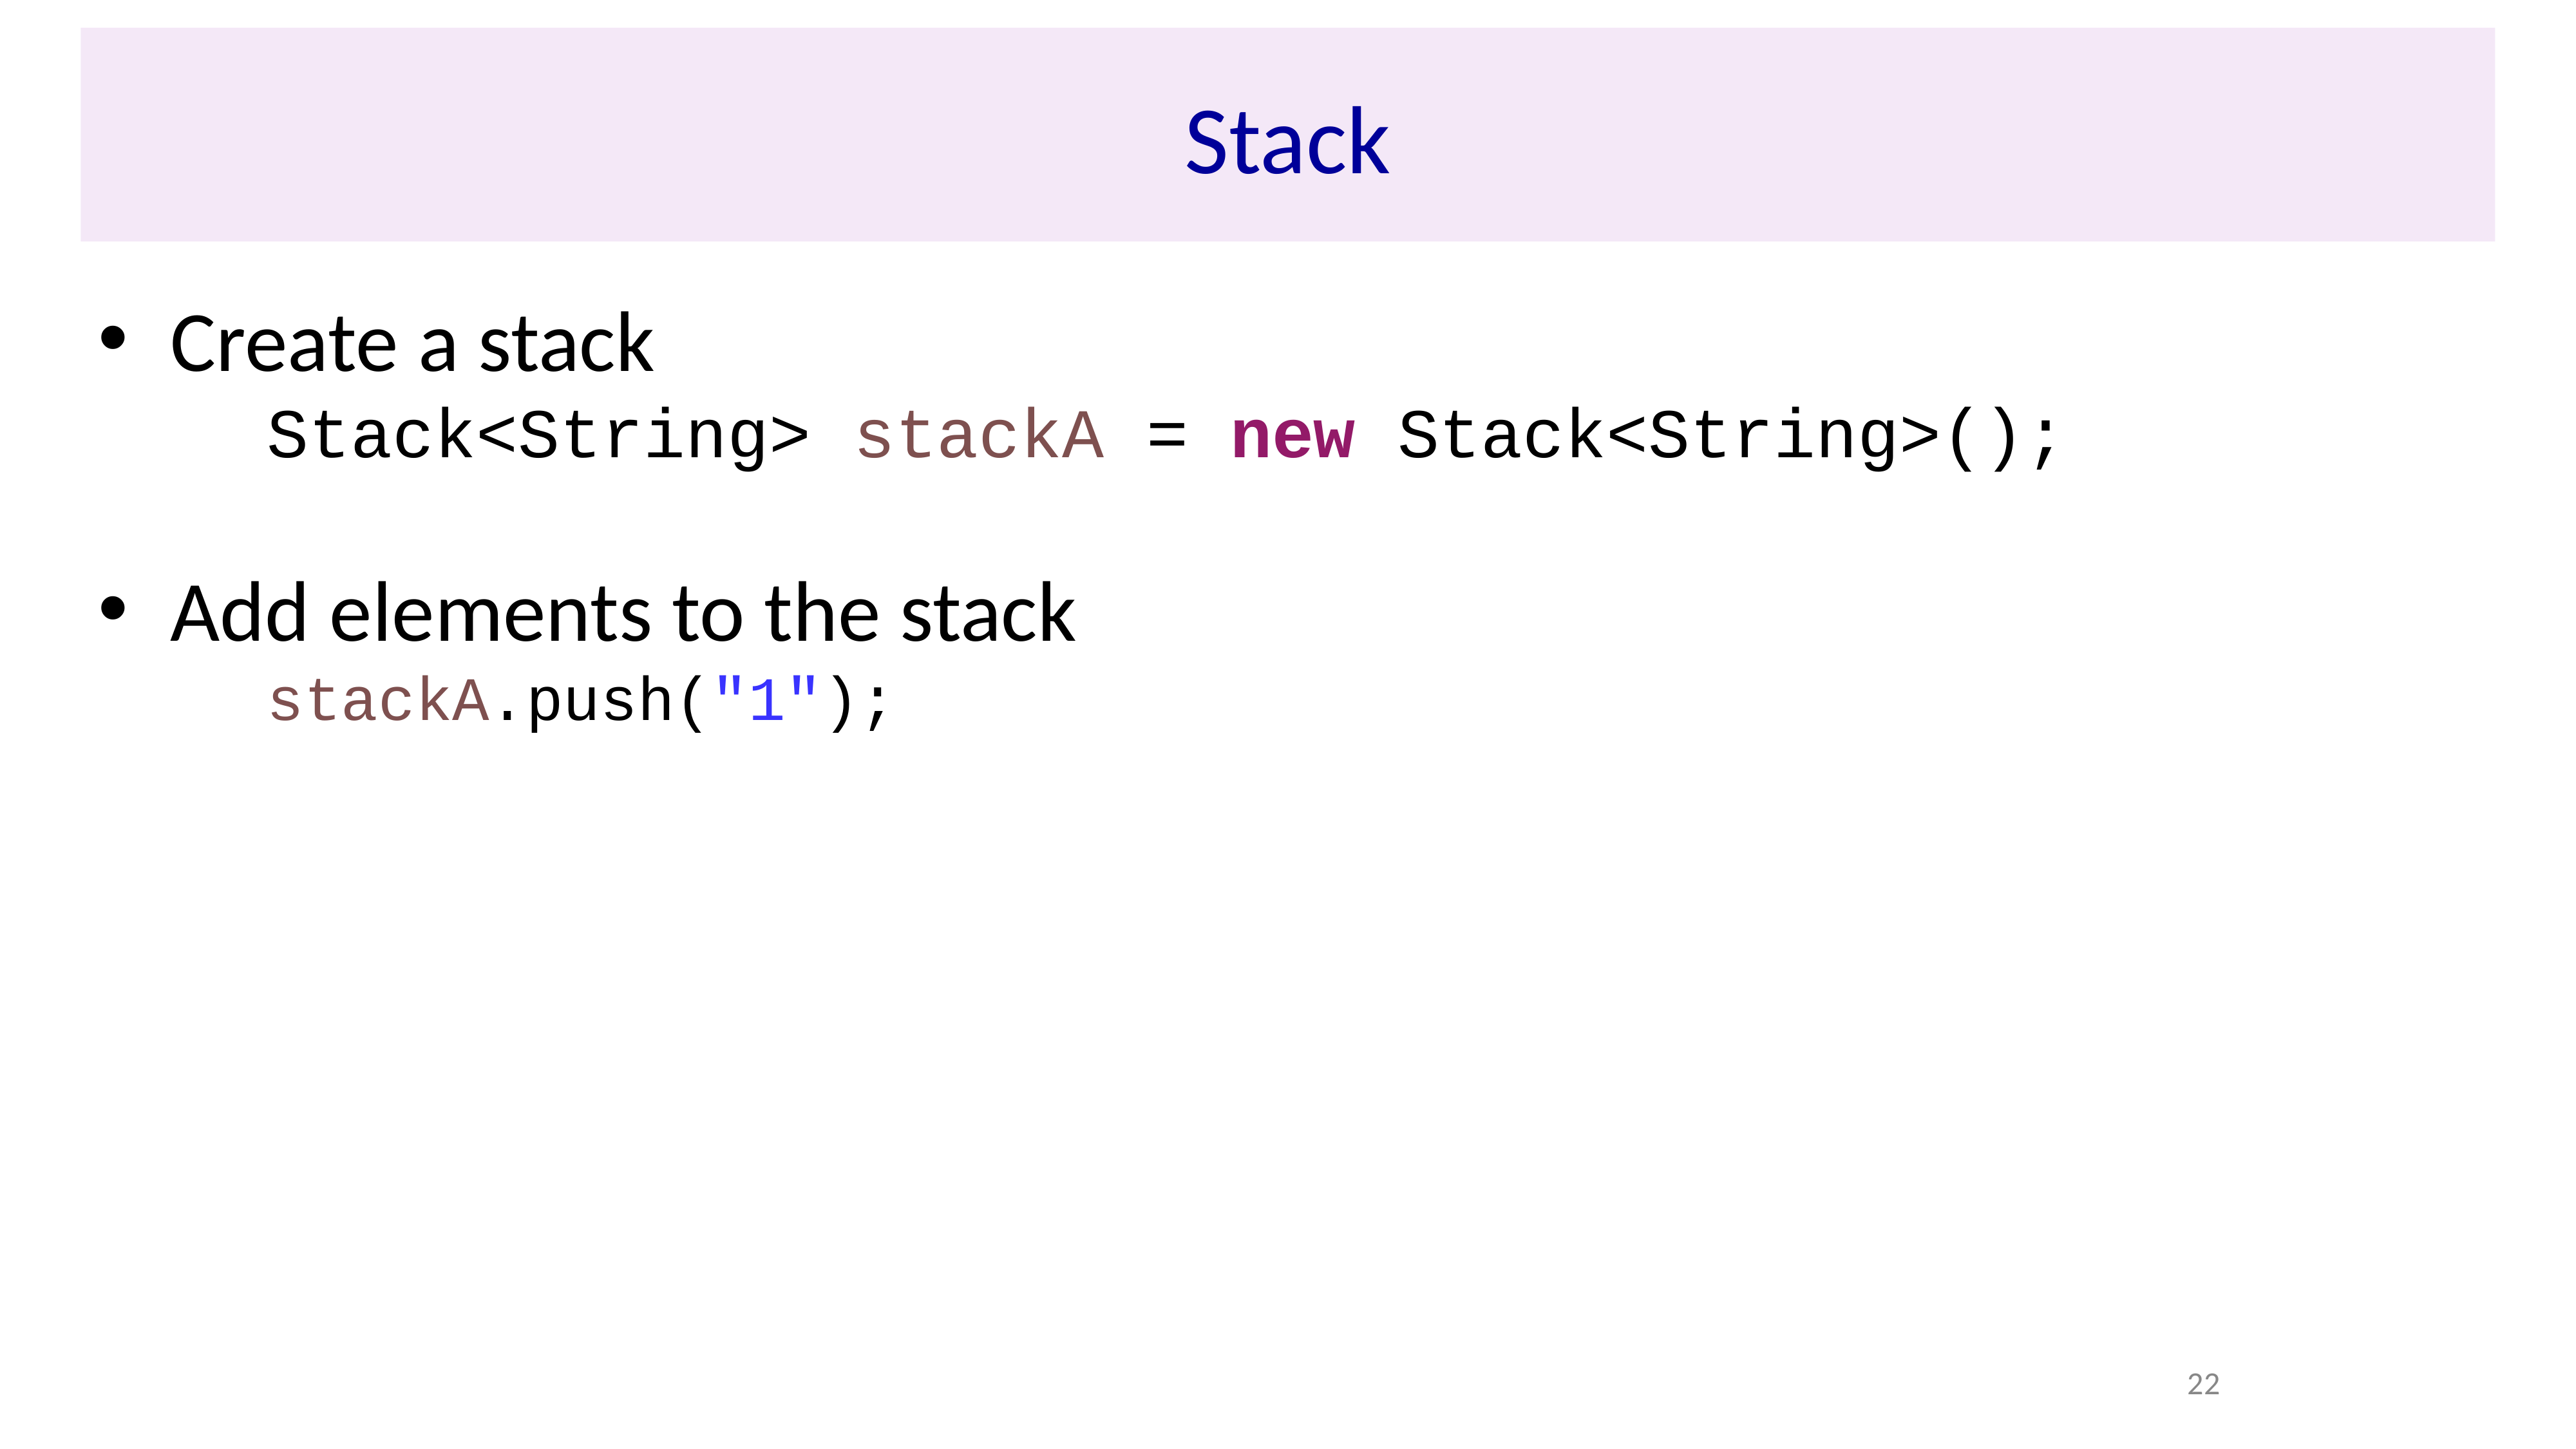

# Stack
Create a stack
		Stack<String> stackA = new Stack<String>();

Add elements to the stack
		stackA.push("1");
22